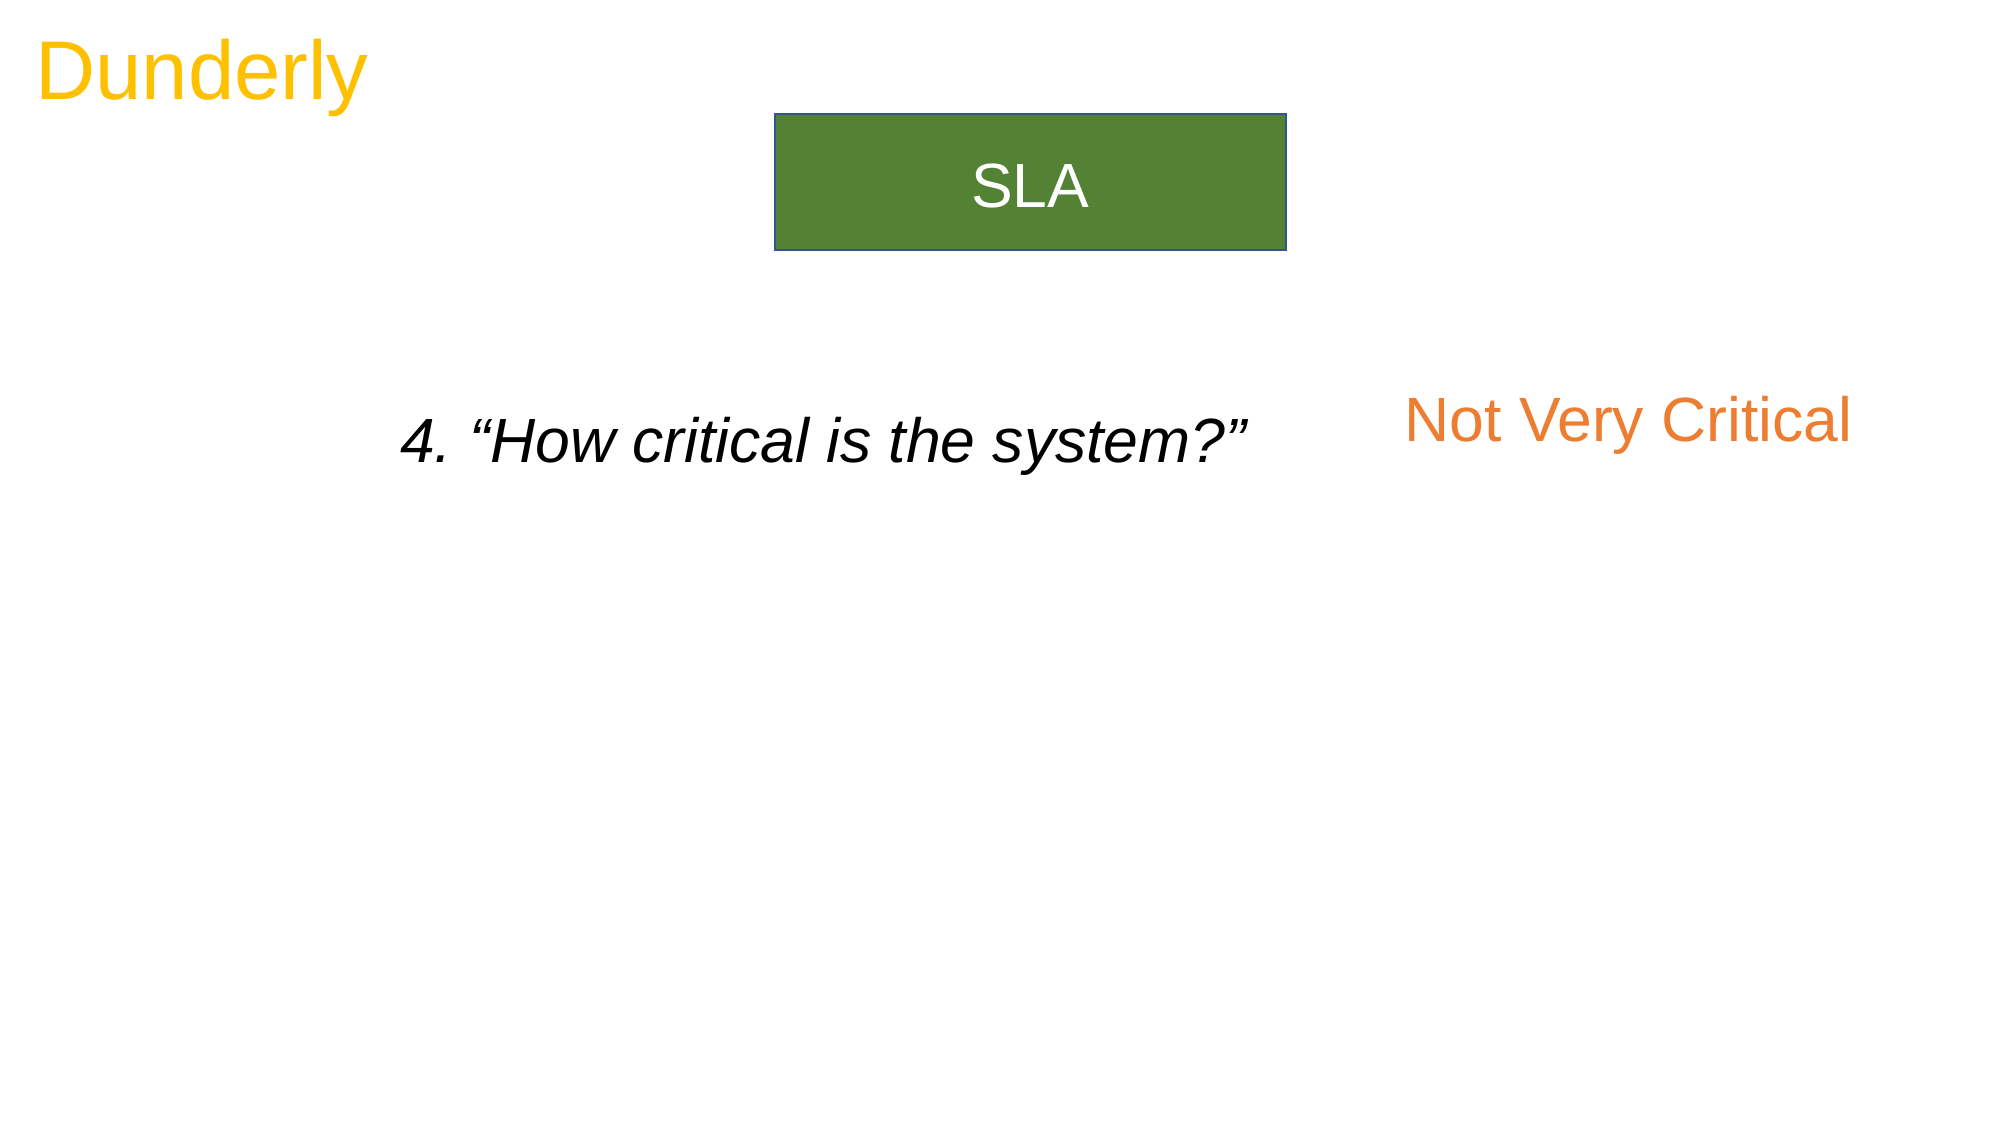

Dunderly
SLA
4. “How critical is the system?”
Not Very Critical